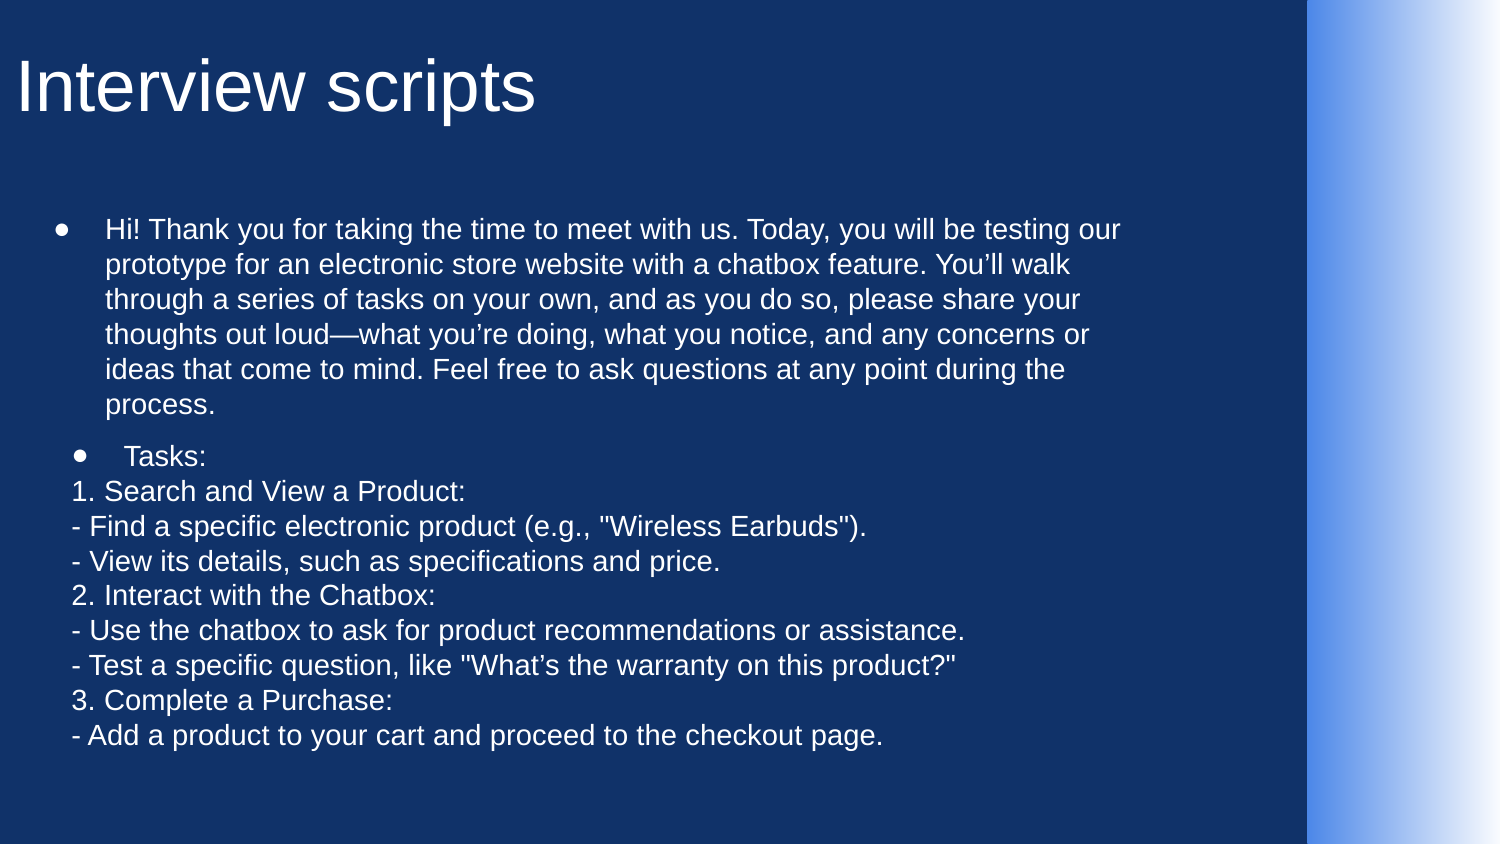

# Interview scripts
Hi! Thank you for taking the time to meet with us. Today, you will be testing our prototype for an electronic store website with a chatbox feature. You’ll walk through a series of tasks on your own, and as you do so, please share your thoughts out loud—what you’re doing, what you notice, and any concerns or ideas that come to mind. Feel free to ask questions at any point during the process.
Tasks:
1. Search and View a Product:
- Find a specific electronic product (e.g., "Wireless Earbuds").
- View its details, such as specifications and price.
2. Interact with the Chatbox:
- Use the chatbox to ask for product recommendations or assistance.
- Test a specific question, like "What’s the warranty on this product?"
3. Complete a Purchase:
- Add a product to your cart and proceed to the checkout page.